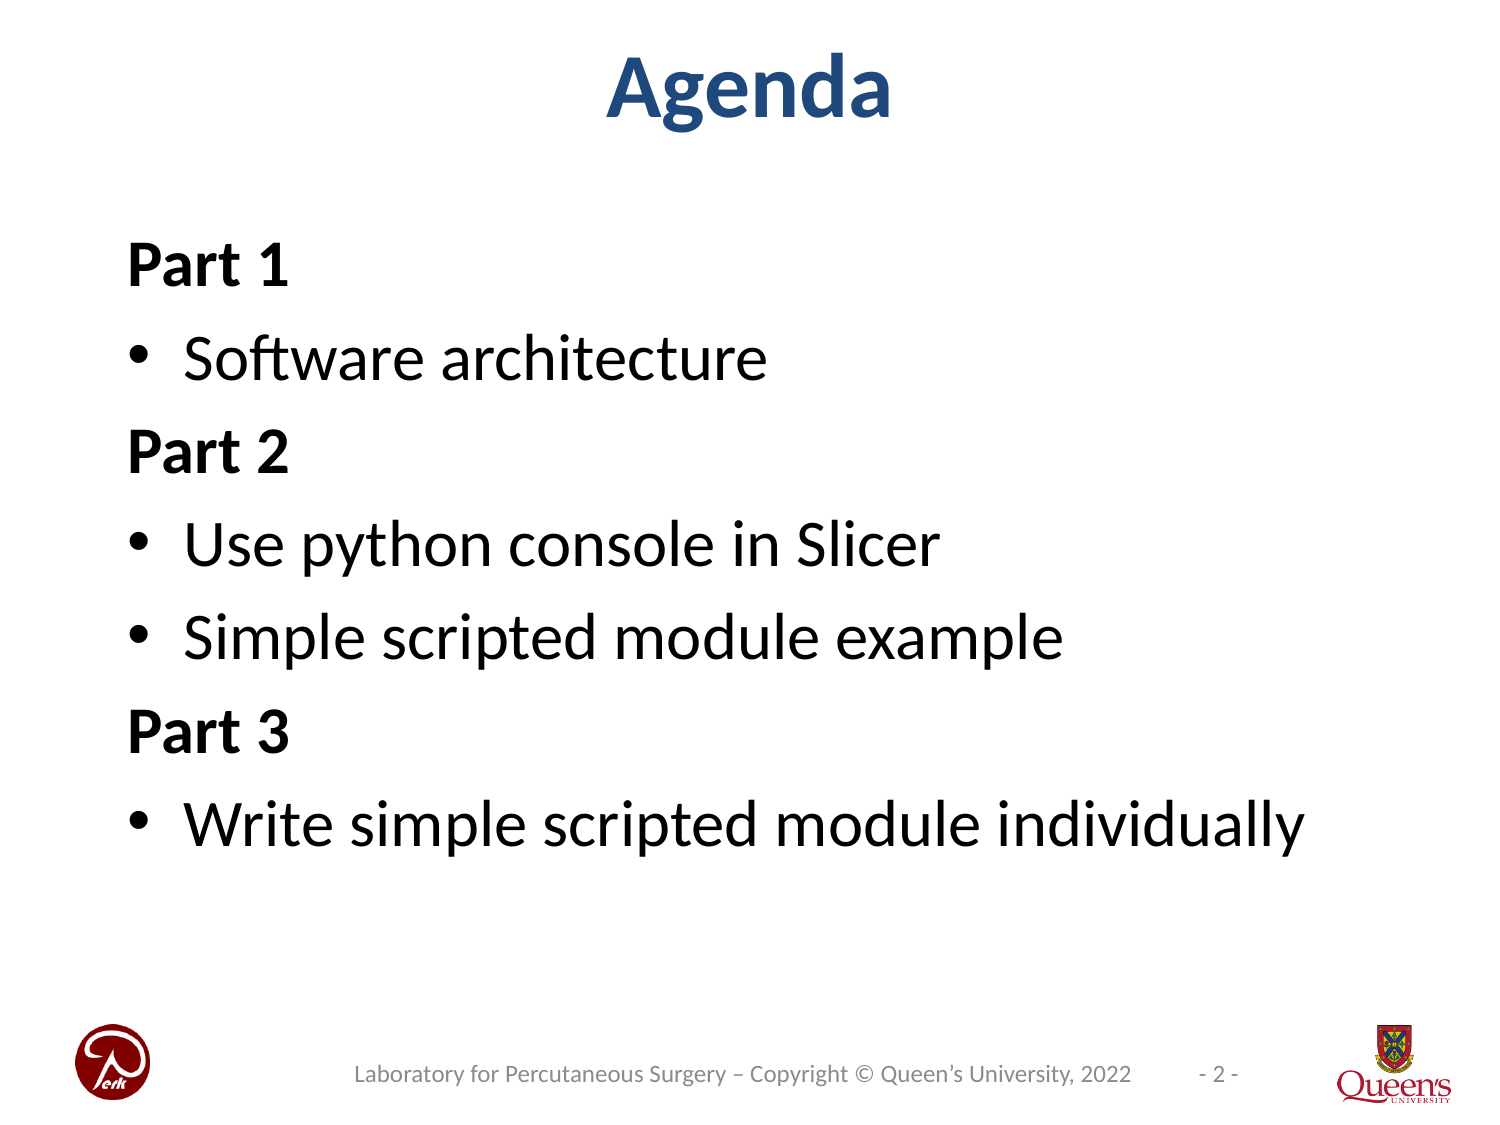

Agenda
Part 1
Software architecture
Part 2
Use python console in Slicer
Simple scripted module example
Part 3
Write simple scripted module individually

Laboratory for Percutaneous Surgery – Copyright © Queen’s University, 2022
- 2 -